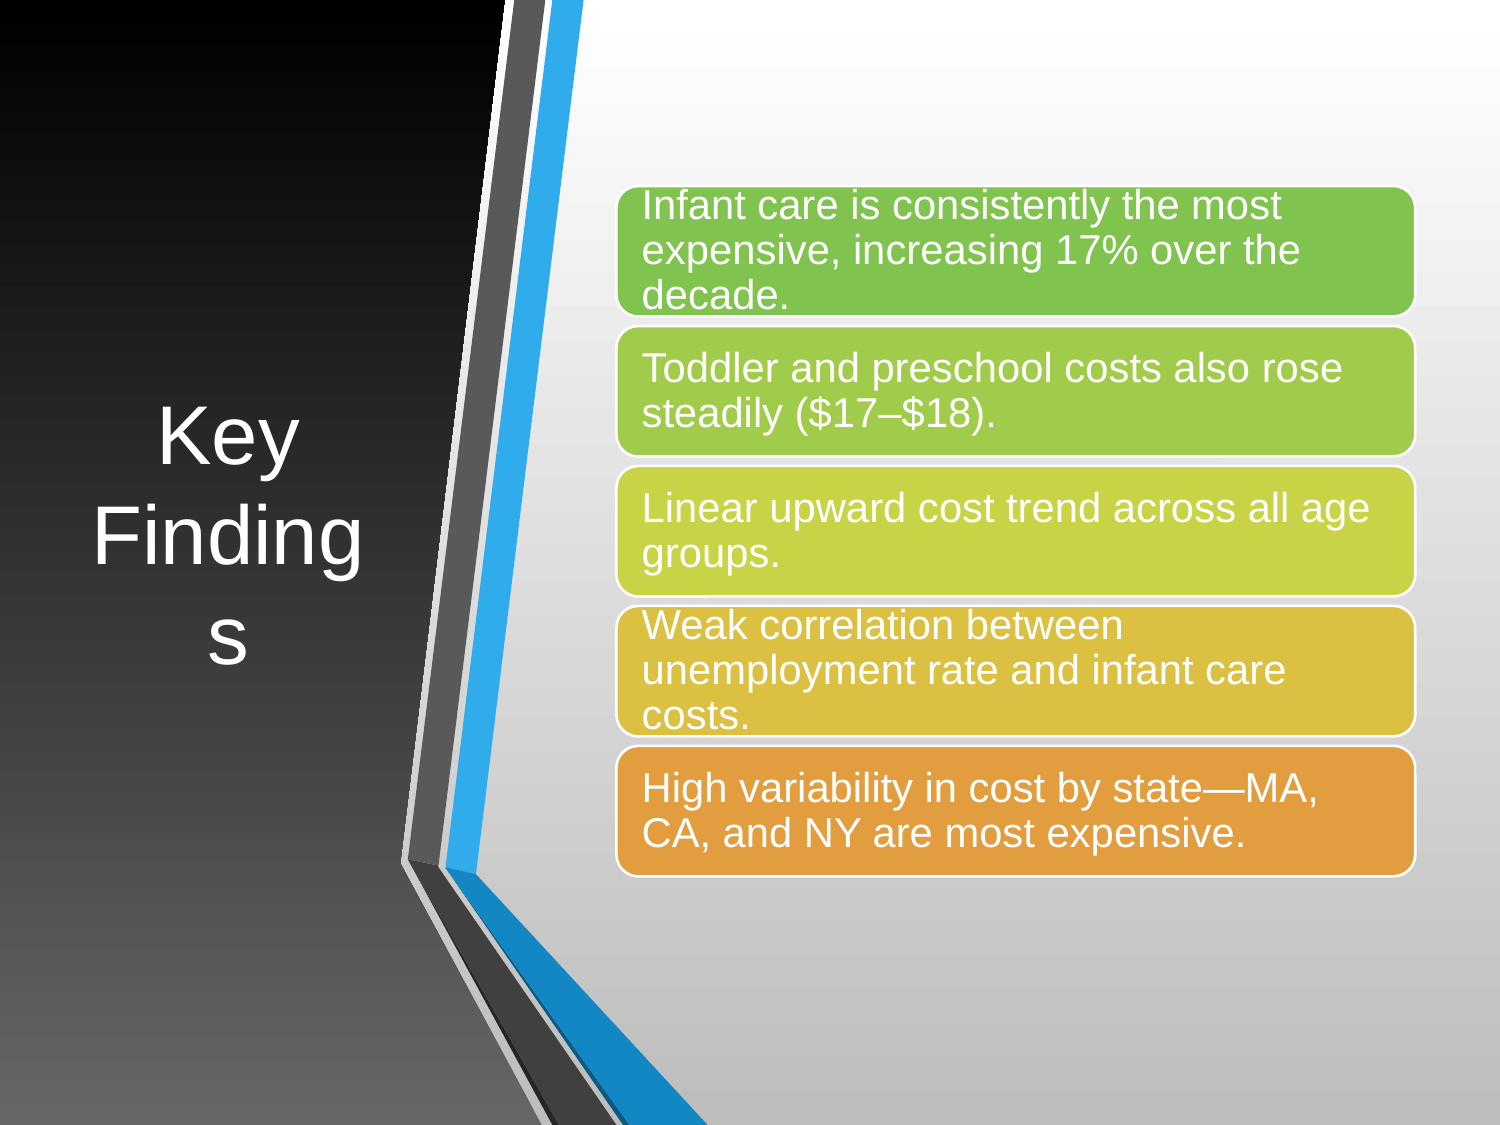

# Key Findings
Infant care is consistently the most expensive, increasing 17% over the decade.
Toddler and preschool costs also rose steadily ($17–$18).
Linear upward cost trend across all age groups.
Weak correlation between unemployment rate and infant care costs.
High variability in cost by state—MA, CA, and NY are most expensive.